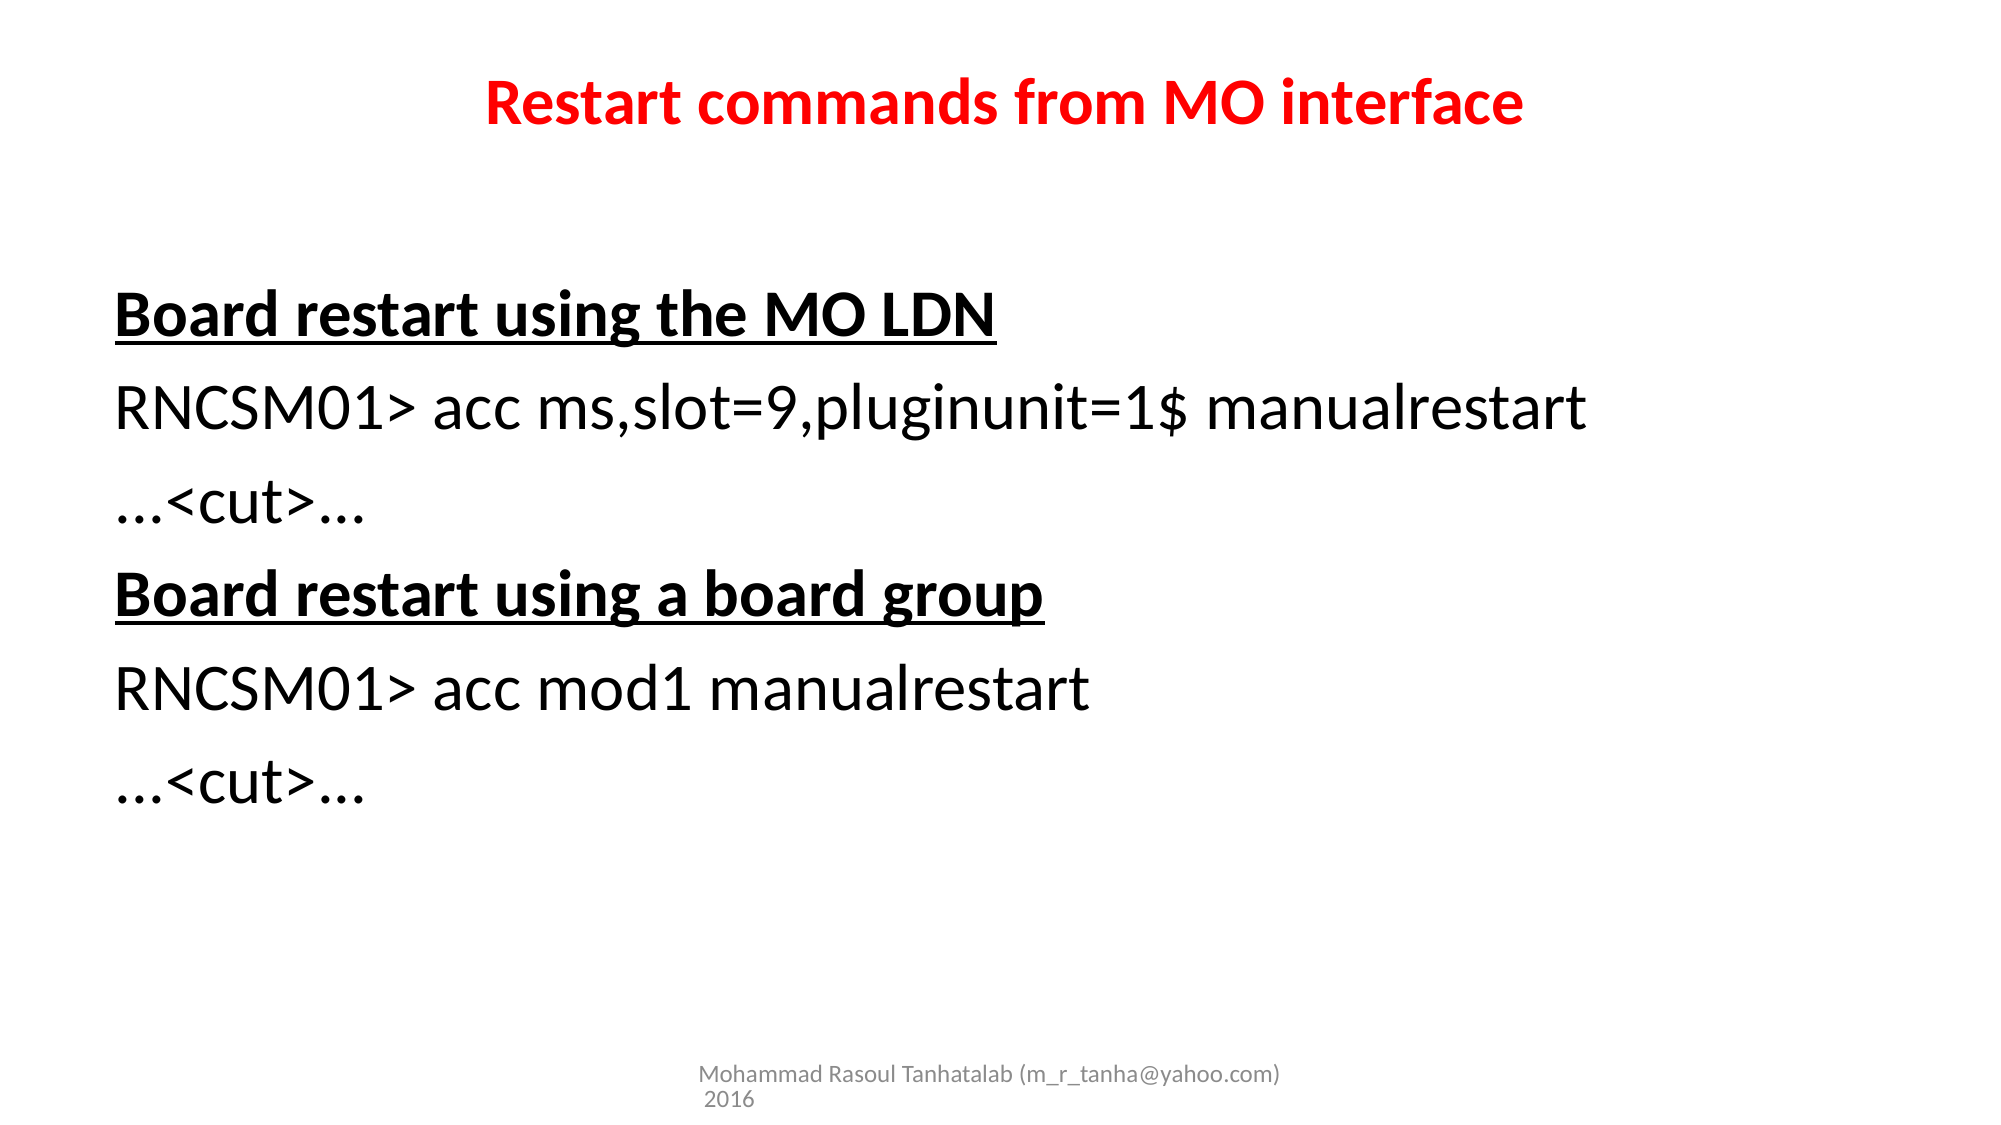

# Restart commands from MO interface
Board restart using the MO LDN
RNCSM01> acc ms,slot=9,pluginunit=1$ manualrestart
...<cut>...
Board restart using a board group
RNCSM01> acc mod1 manualrestart
...<cut>...
Mohammad Rasoul Tanhatalab (m_r_tanha@yahoo.com)    2016